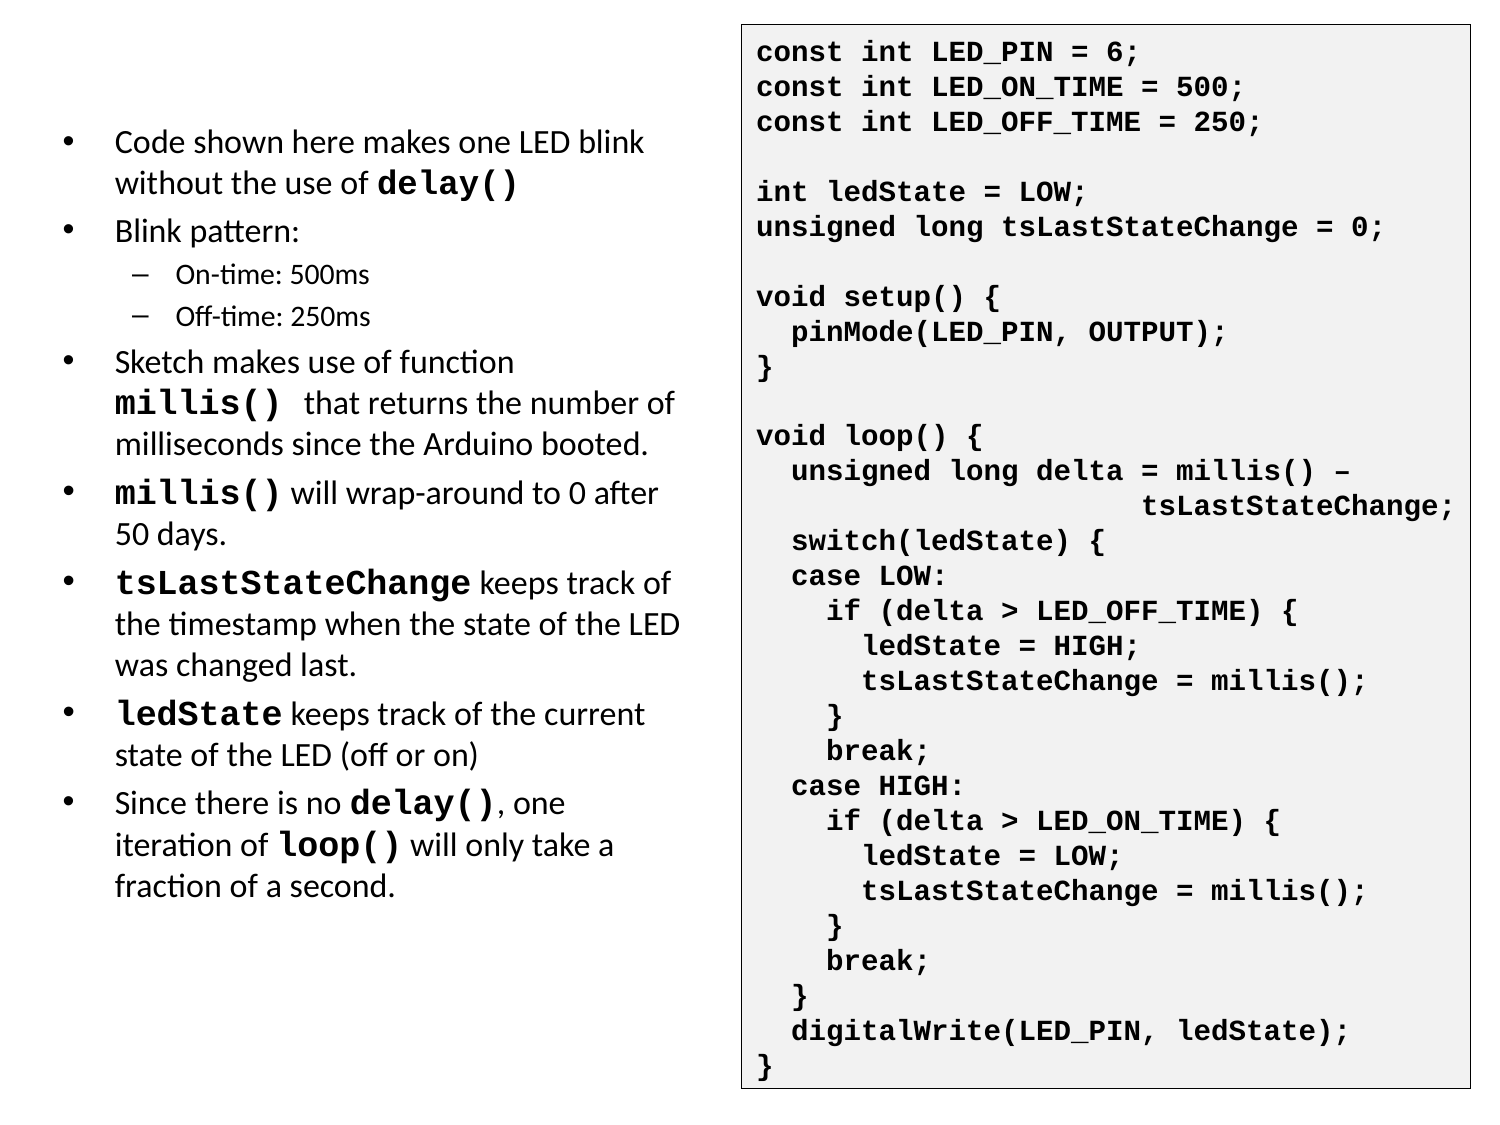

const int LED_PIN = 6;
const int LED_ON_TIME = 500;
const int LED_OFF_TIME = 250;

int ledState = LOW;
unsigned long tsLastStateChange = 0;

void setup() {
  pinMode(LED_PIN, OUTPUT);
}

void loop() {
  unsigned long delta = millis() –
                      tsLastStateChange;
  switch(ledState) {
  case LOW:
    if (delta > LED_OFF_TIME) {
      ledState = HIGH;
      tsLastStateChange = millis();
    }
    break;
  case HIGH:
    if (delta > LED_ON_TIME) {
      ledState = LOW;
      tsLastStateChange = millis();
    }
    break;
  }
  digitalWrite(LED_PIN, ledState);
}
Code shown here makes one LED blink without the use of delay()
Blink pattern:
On-time: 500ms
Off-time: 250ms
Sketch makes use of function millis() that returns the number of milliseconds since the Arduino booted.
millis() will wrap-around to 0 after 50 days.
tsLastStateChange keeps track of the timestamp when the state of the LED was changed last.
ledState keeps track of the current state of the LED (off or on)
Since there is no delay(), one iteration of loop() will only take a fraction of a second.